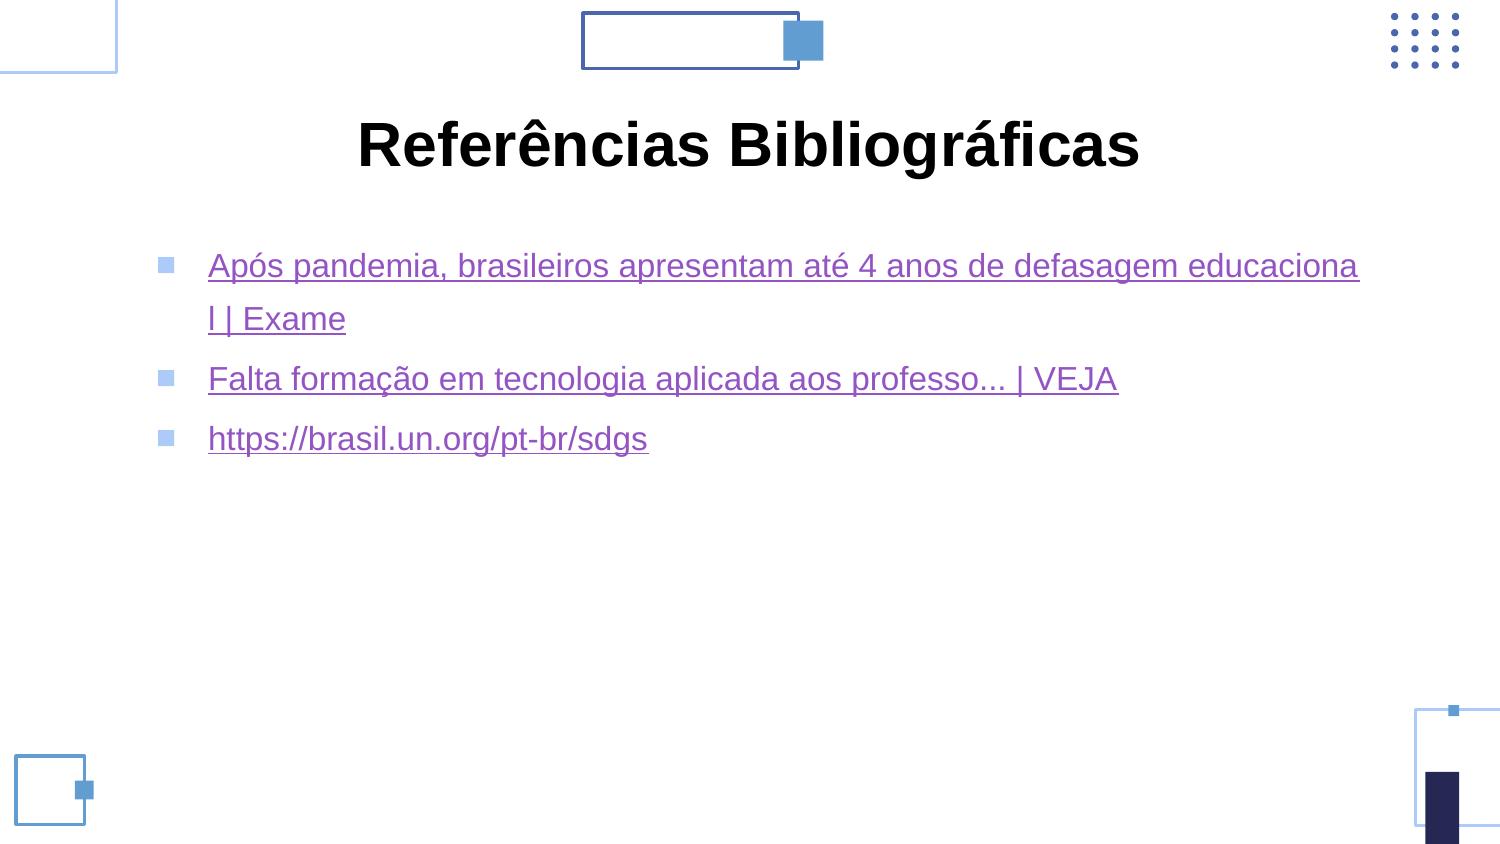

# Referências Bibliográficas
Após pandemia, brasileiros apresentam até 4 anos de defasagem educacional | Exame
Falta formação em tecnologia aplicada aos professo... | VEJA
https://brasil.un.org/pt-br/sdgs